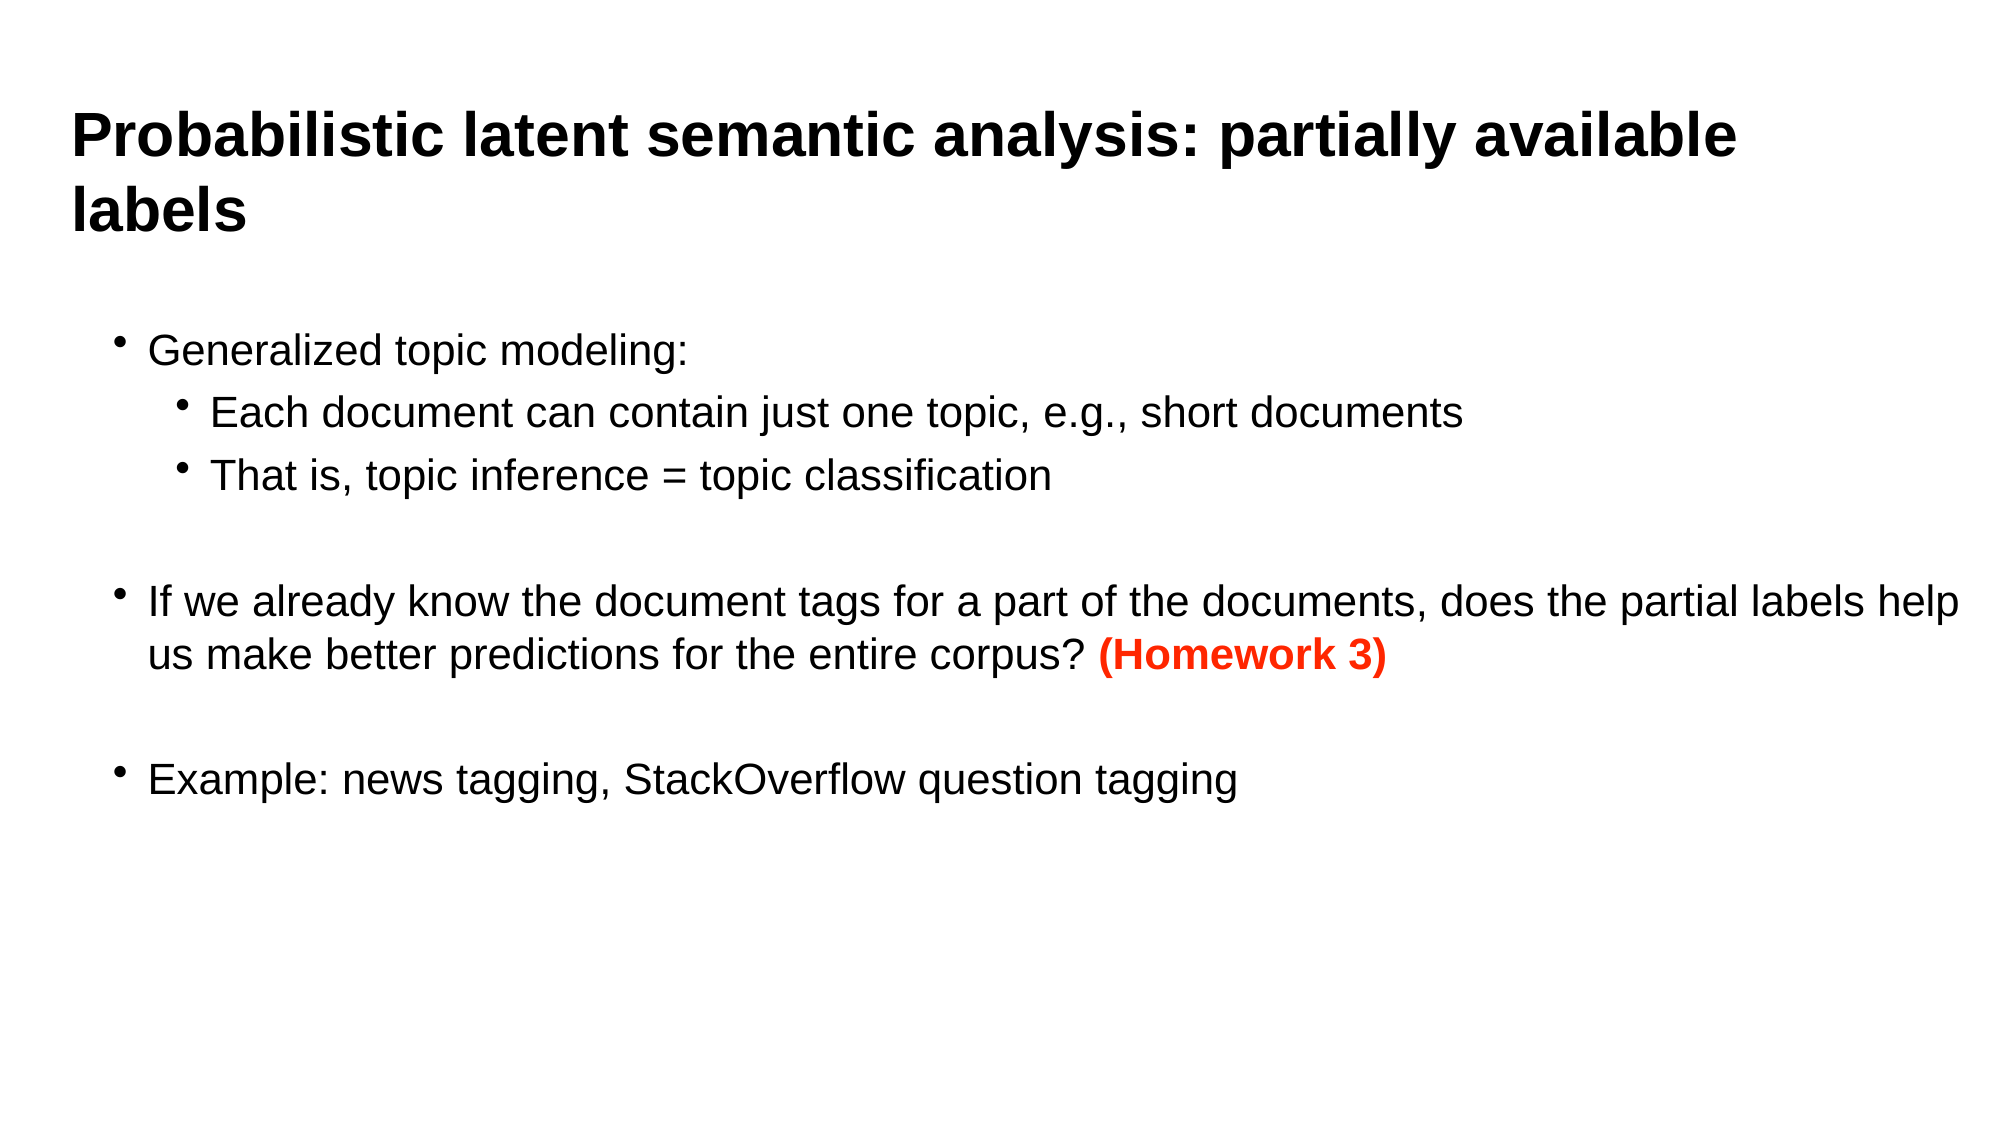

Probabilistic latent semantic analysis: partially available labels

Generalized topic modeling:
Each document can contain just one topic, e.g., short documents
That is, topic inference = topic classification

If we already know the document tags for a part of the documents, does the partial labels help us make better predictions for the entire corpus? (Homework 3)

Example: news tagging, StackOverflow question tagging

30